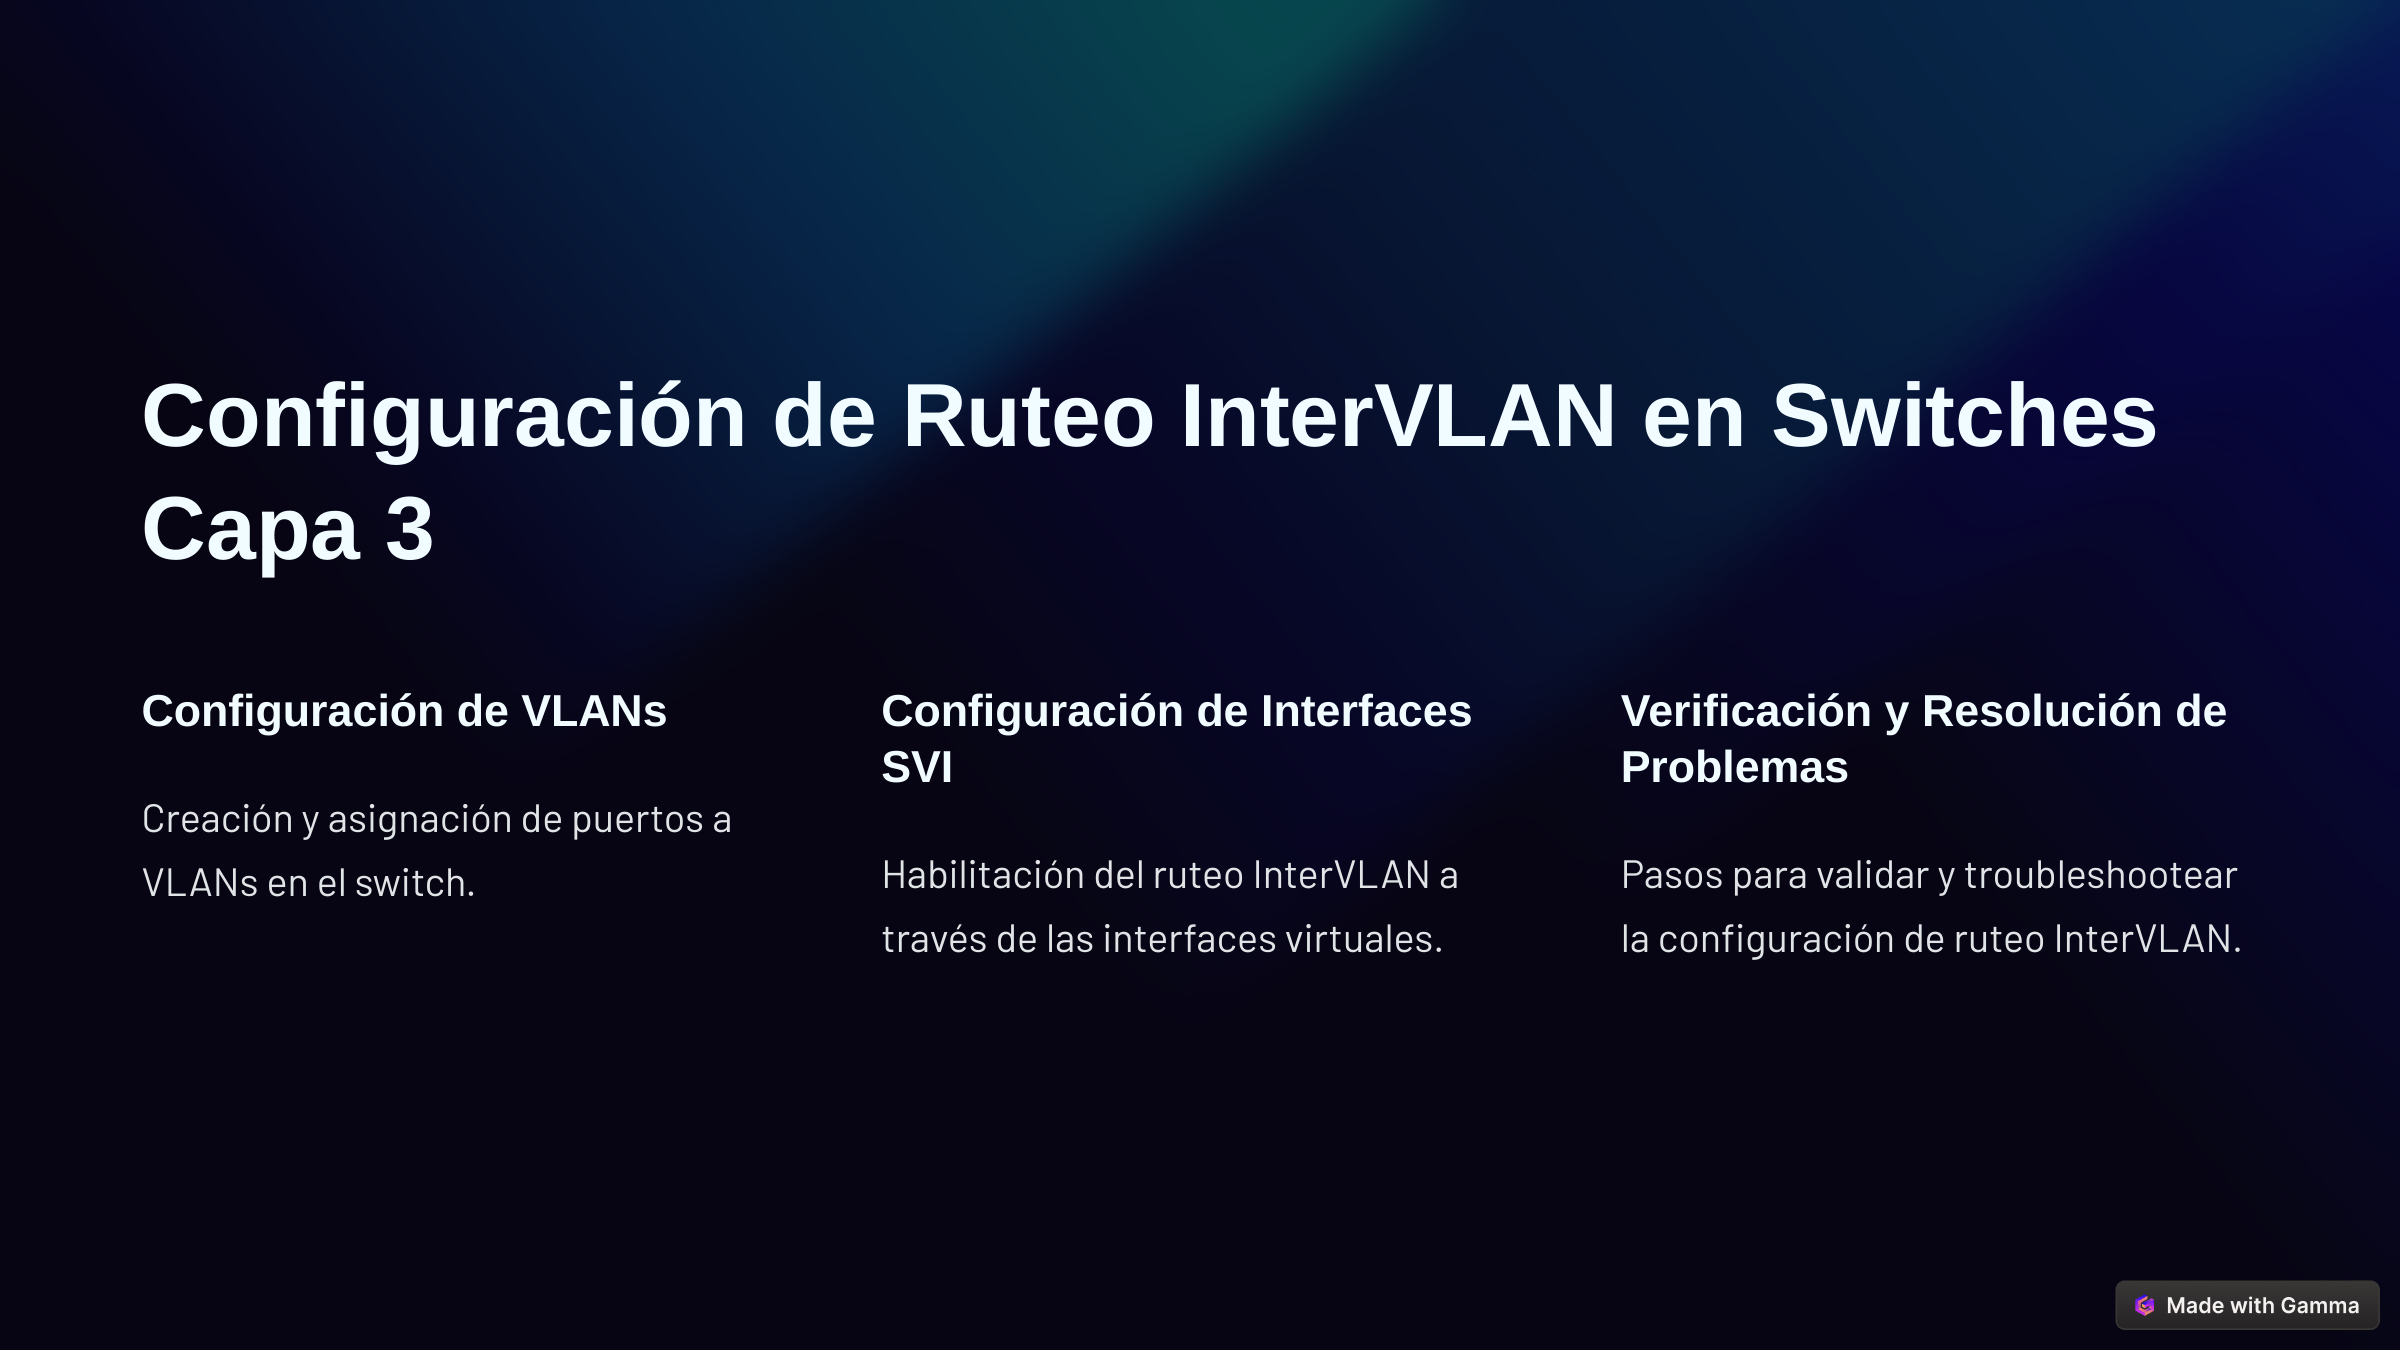

Configuración de Ruteo InterVLAN en Switches Capa 3
Configuración de VLANs
Configuración de Interfaces SVI
Verificación y Resolución de Problemas
Creación y asignación de puertos a VLANs en el switch.
Habilitación del ruteo InterVLAN a través de las interfaces virtuales.
Pasos para validar y troubleshootear la configuración de ruteo InterVLAN.